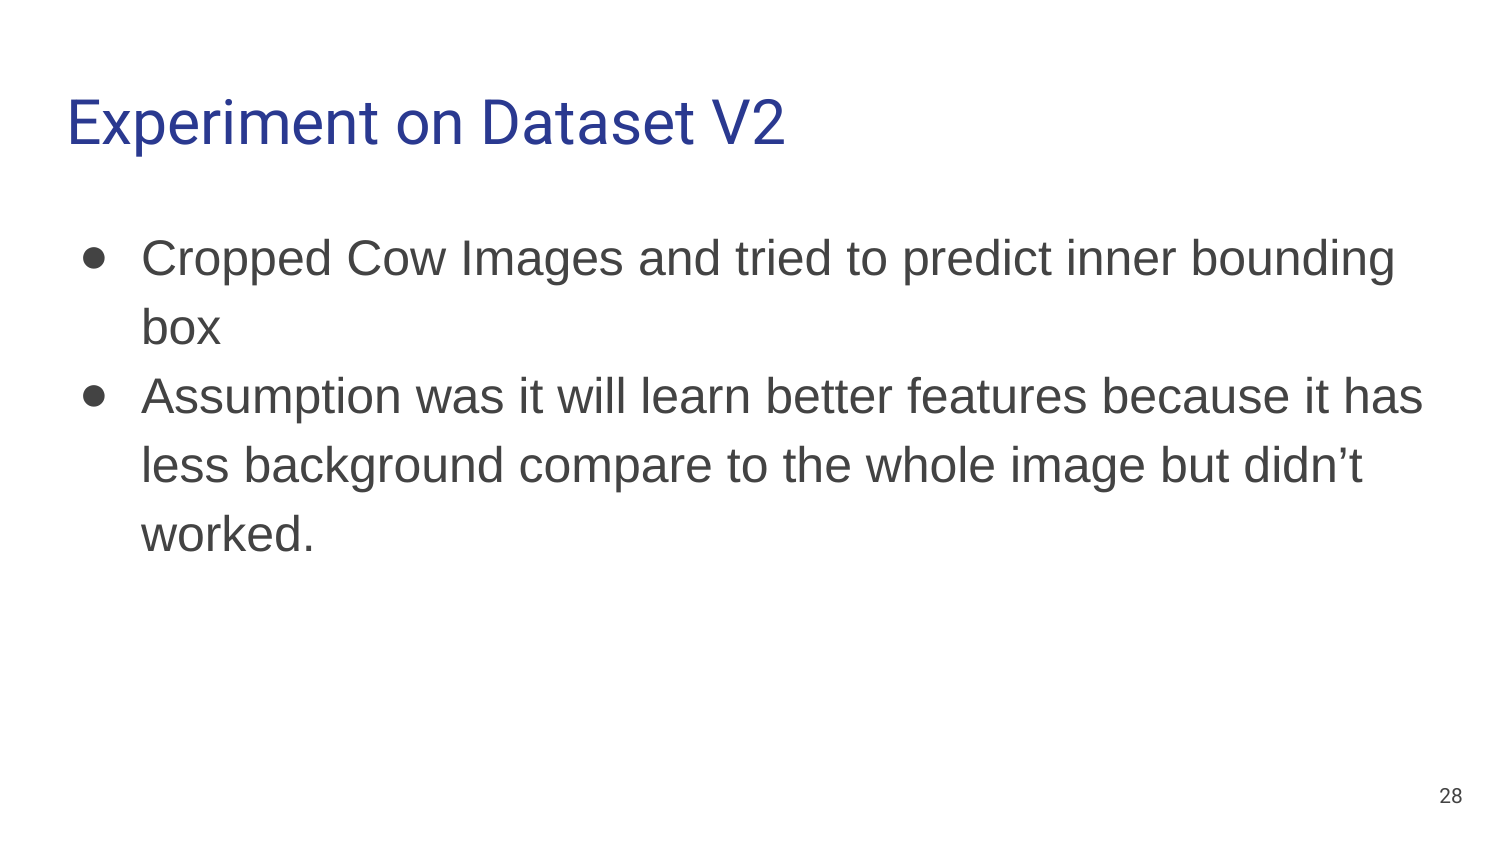

# Experiment on Dataset V2
Cropped Cow Images and tried to predict inner bounding box
Assumption was it will learn better features because it has less background compare to the whole image but didn’t worked.
28